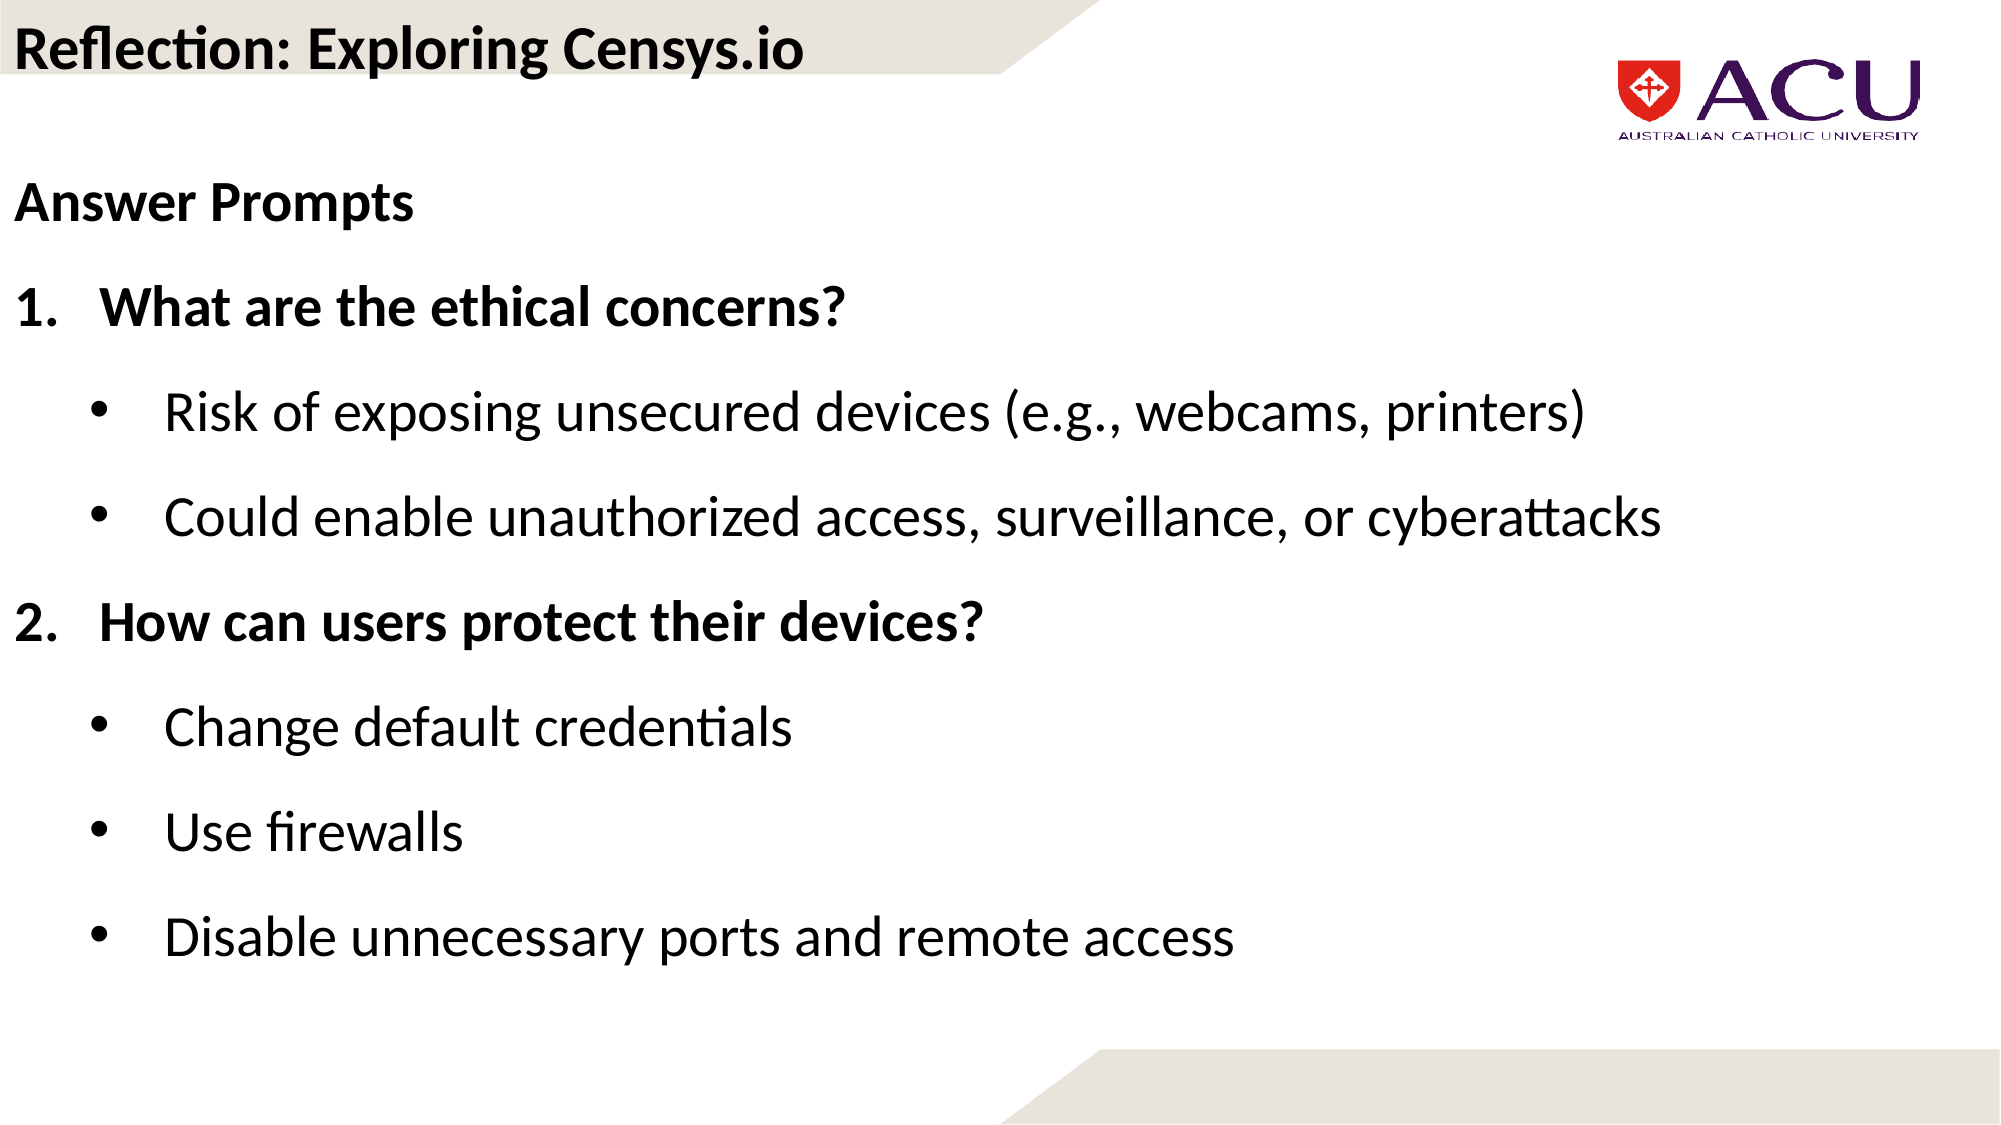

Reflection: Exploring Censys.io
Answer Prompts
What are the ethical concerns?
Risk of exposing unsecured devices (e.g., webcams, printers)
Could enable unauthorized access, surveillance, or cyberattacks
How can users protect their devices?
Change default credentials
Use firewalls
Disable unnecessary ports and remote access